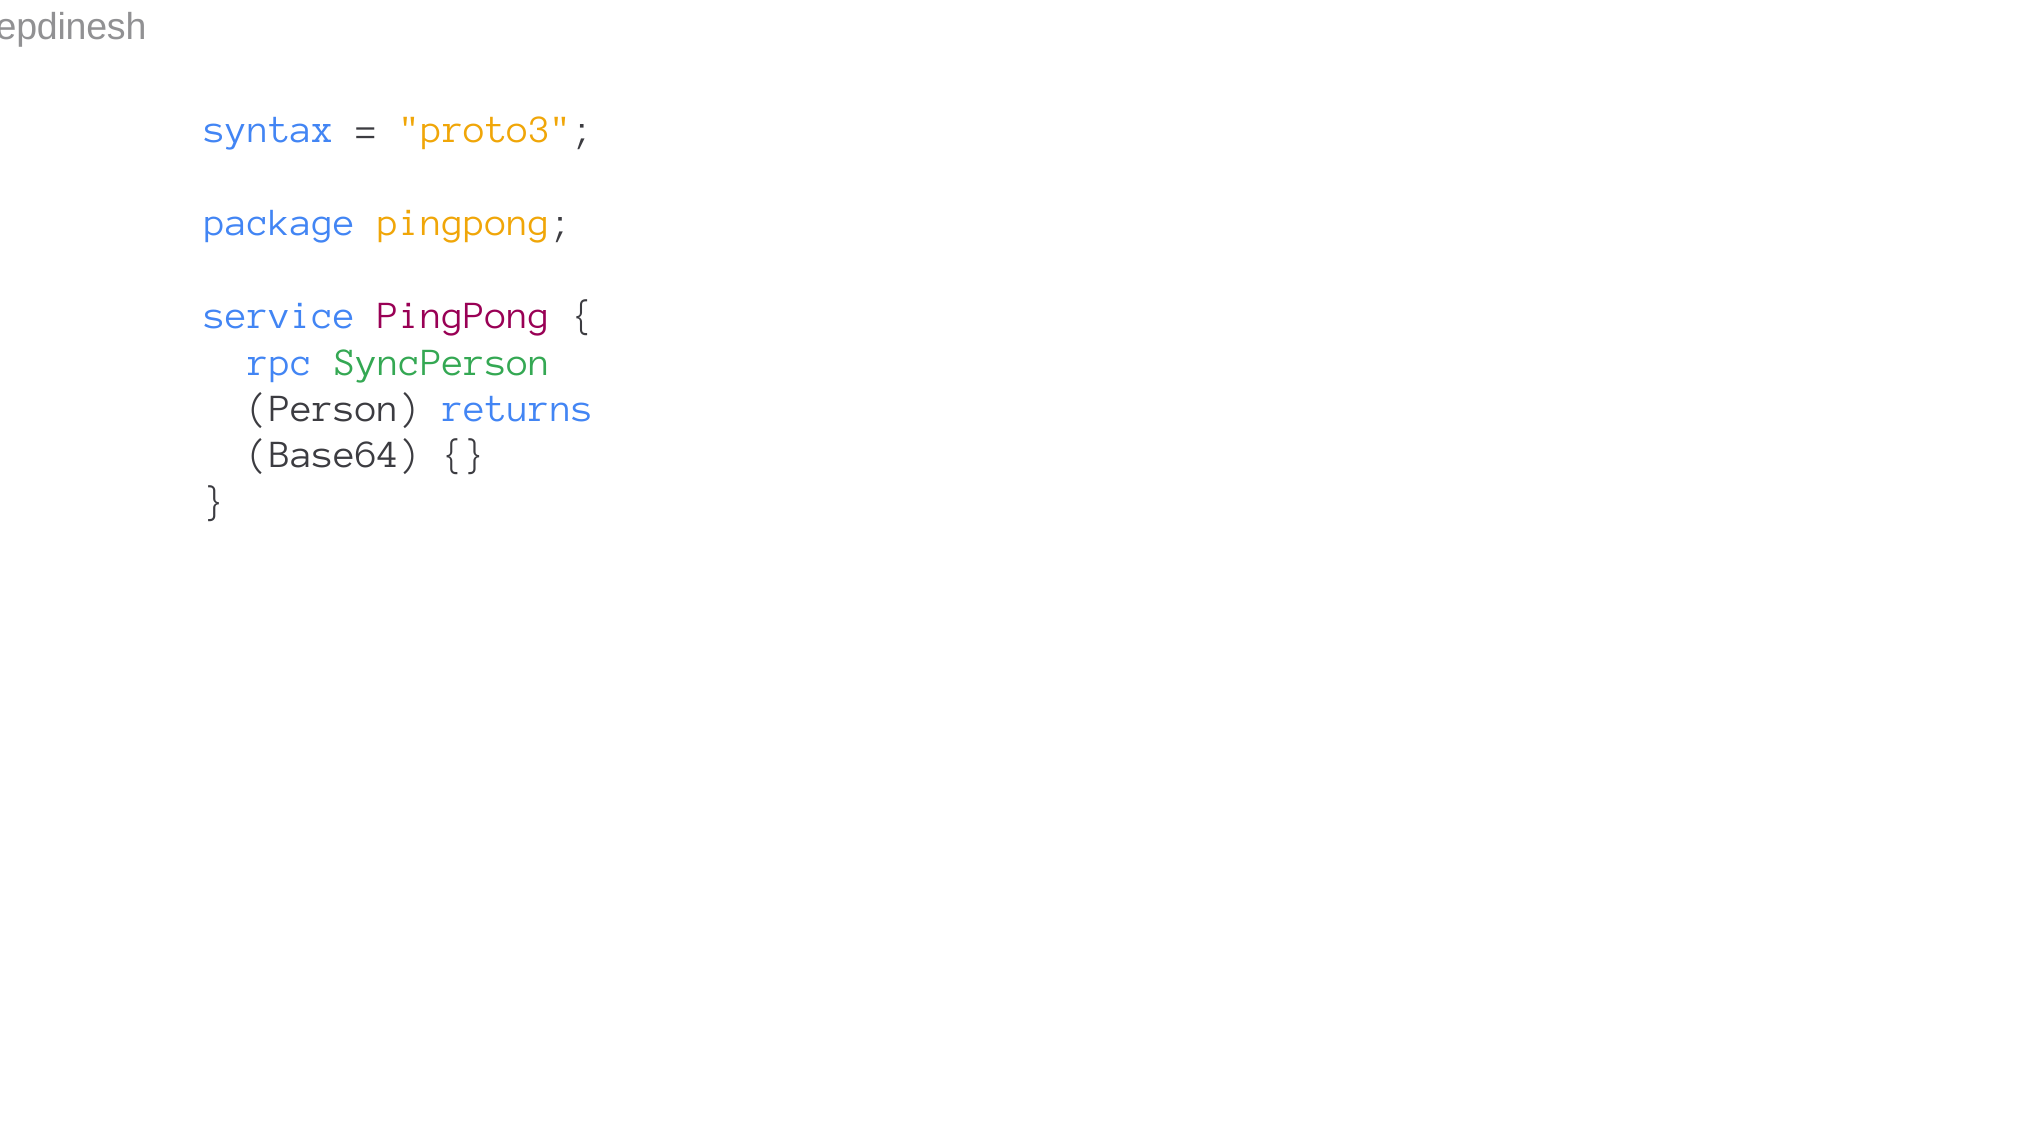

@sandeepdinesh
syntax = "proto3";
package pingpong;  service PingPong {
rpc SyncPerson (Person) returns (Base64) {}
}